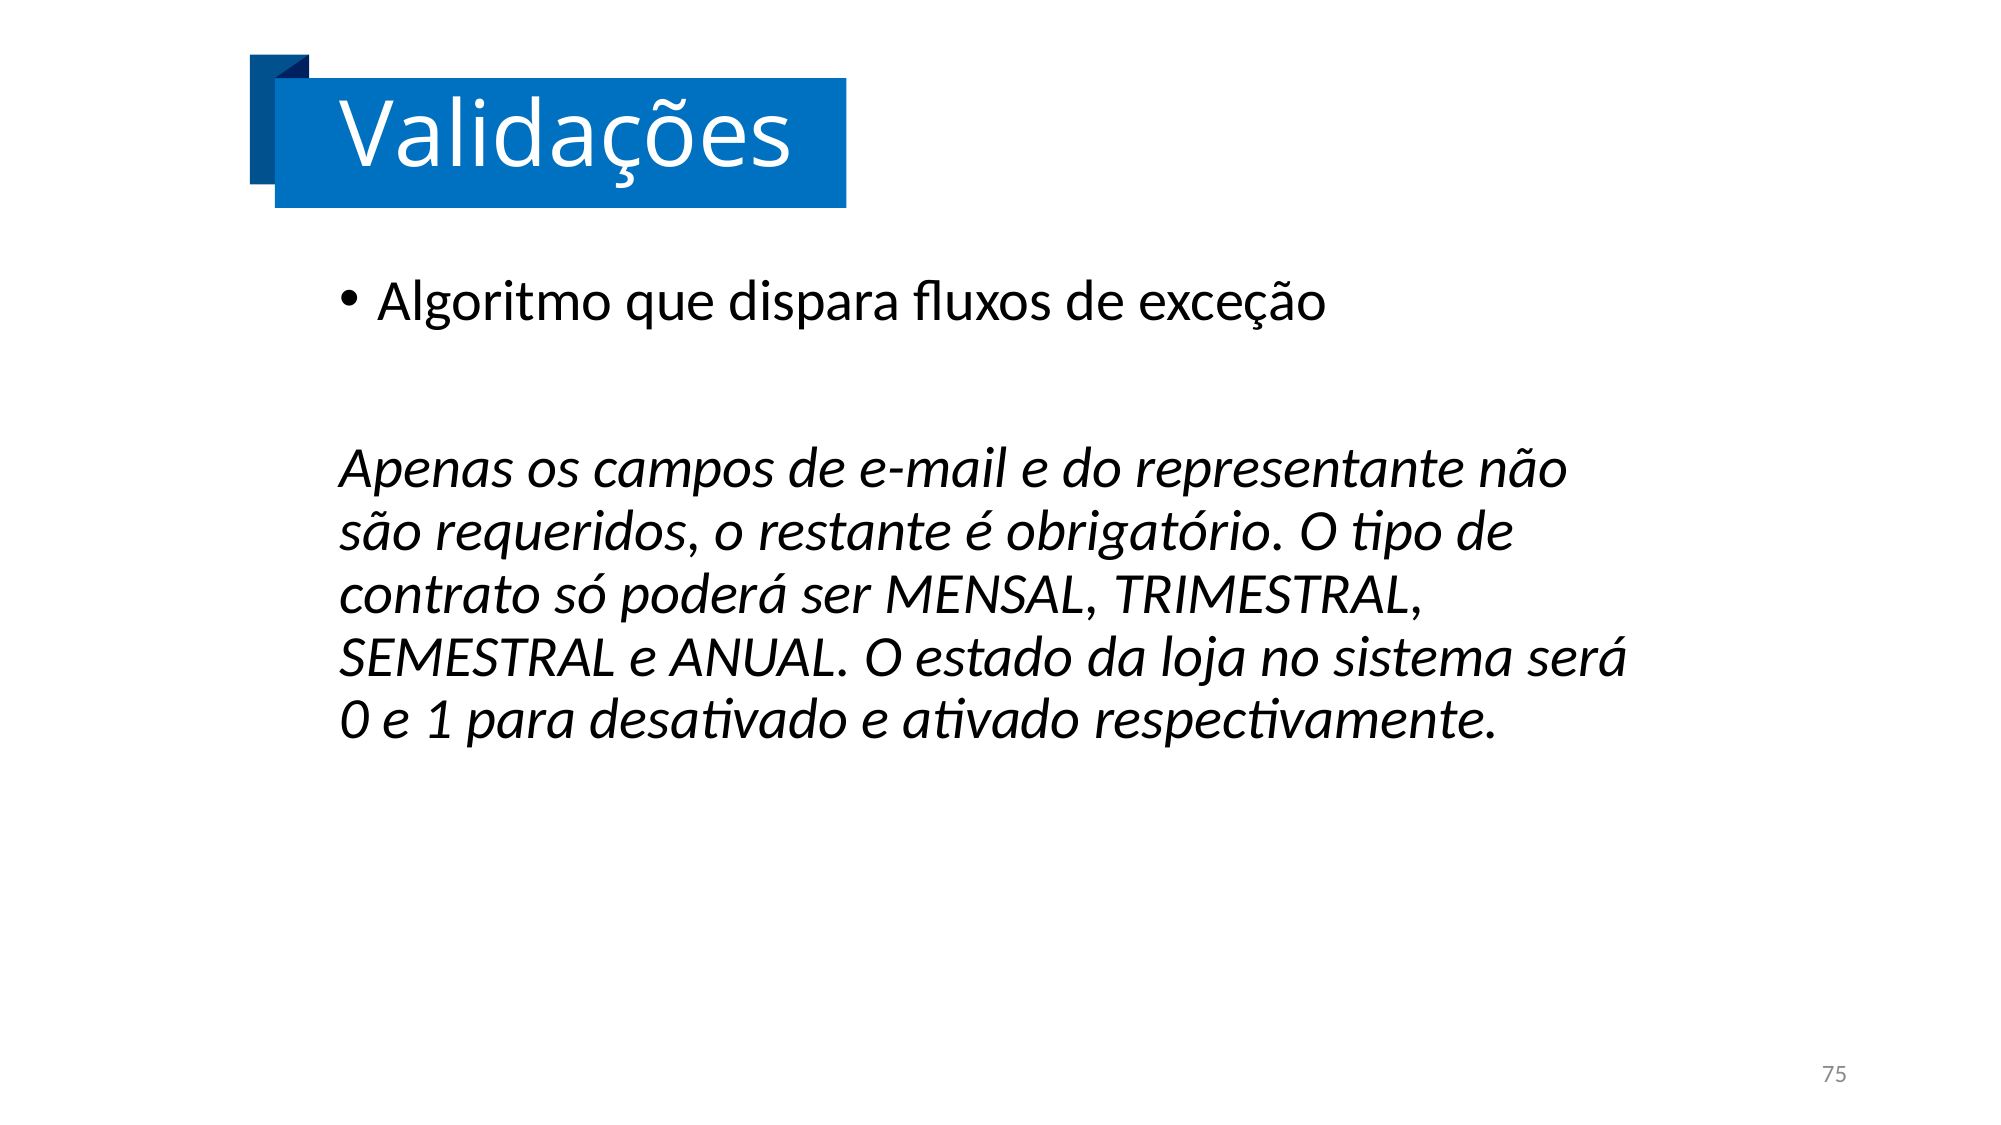

# Validações

Algoritmo que dispara fluxos de exceção

Apenas os campos de e-mail e do representante não são requeridos, o restante é obrigatório. O tipo de contrato só poderá ser MENSAL, TRIMESTRAL, SEMESTRAL e ANUAL. O estado da loja no sistema será 0 e 1 para desativado e ativado respectivamente.
75